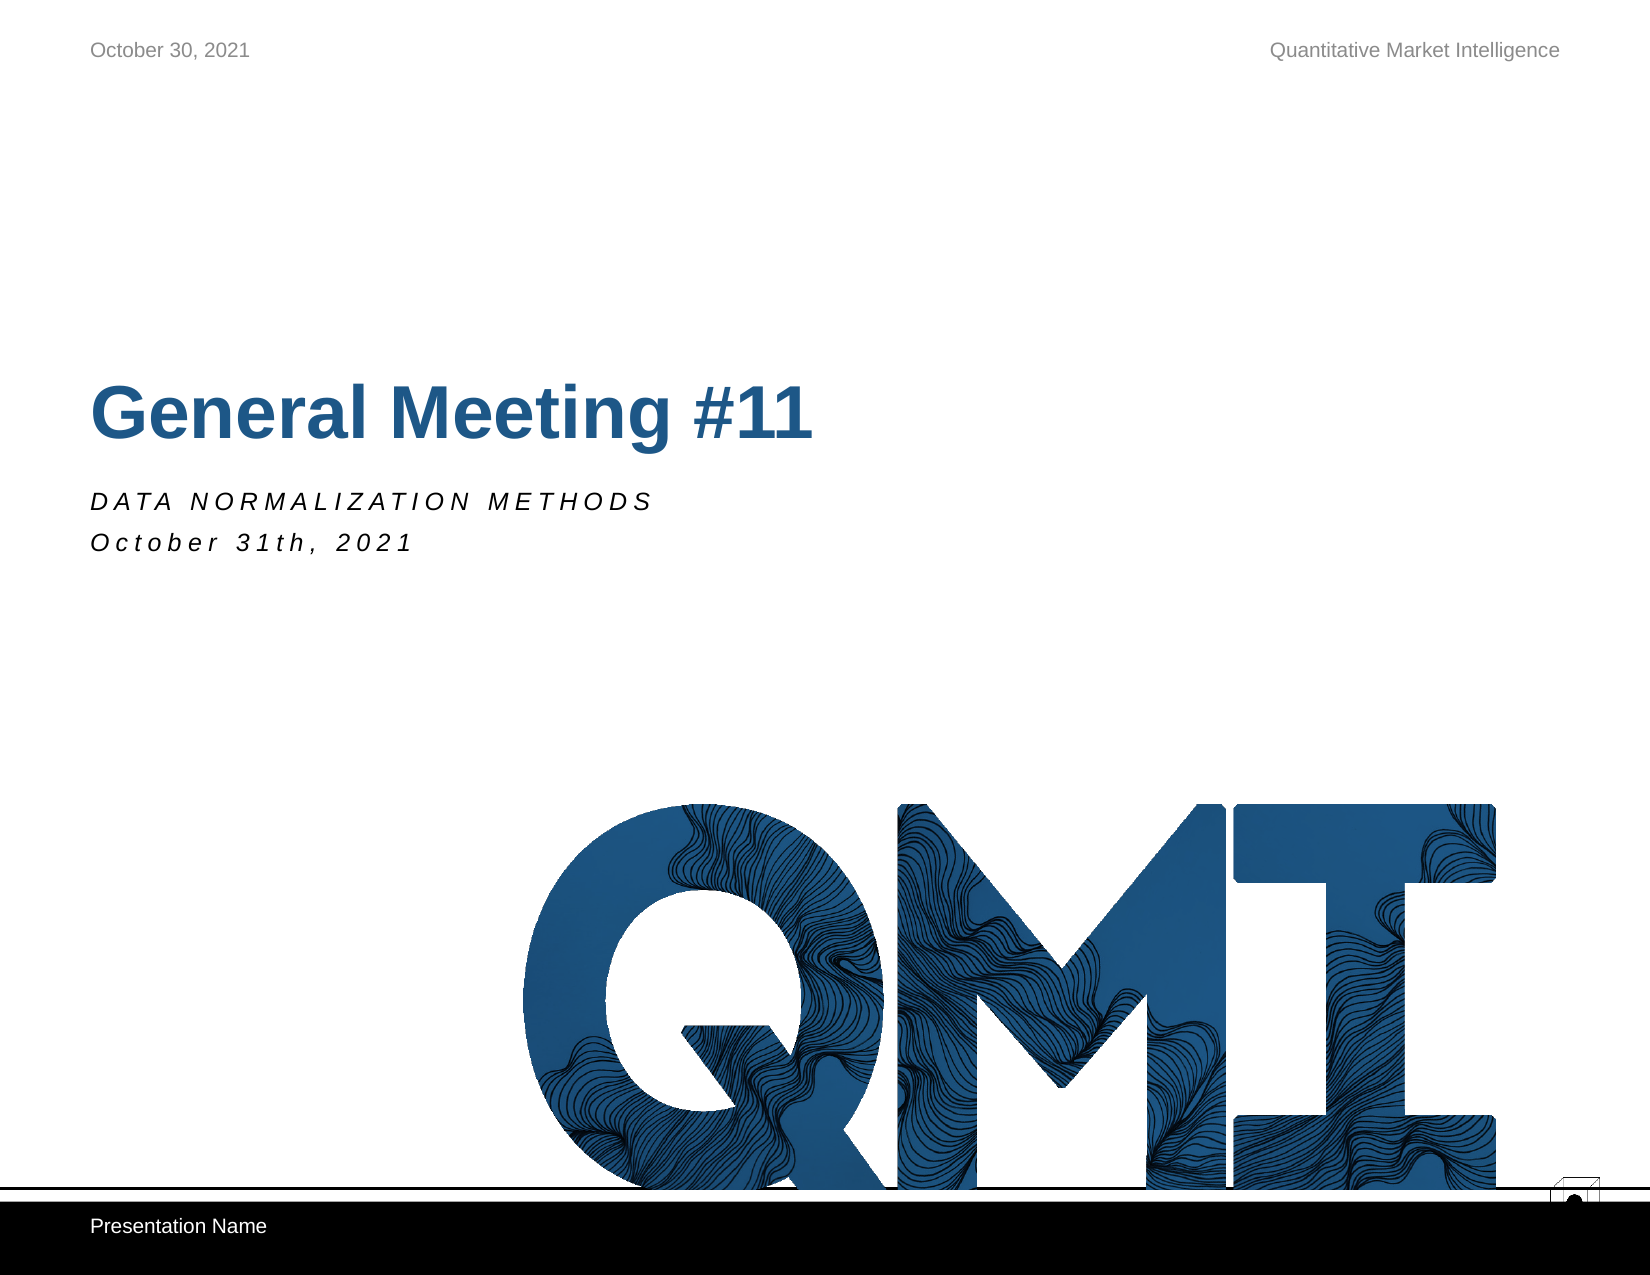

October 30, 2021
# General Meeting #11
DATA NORMALIZATION METHODS
October 31th, 2021